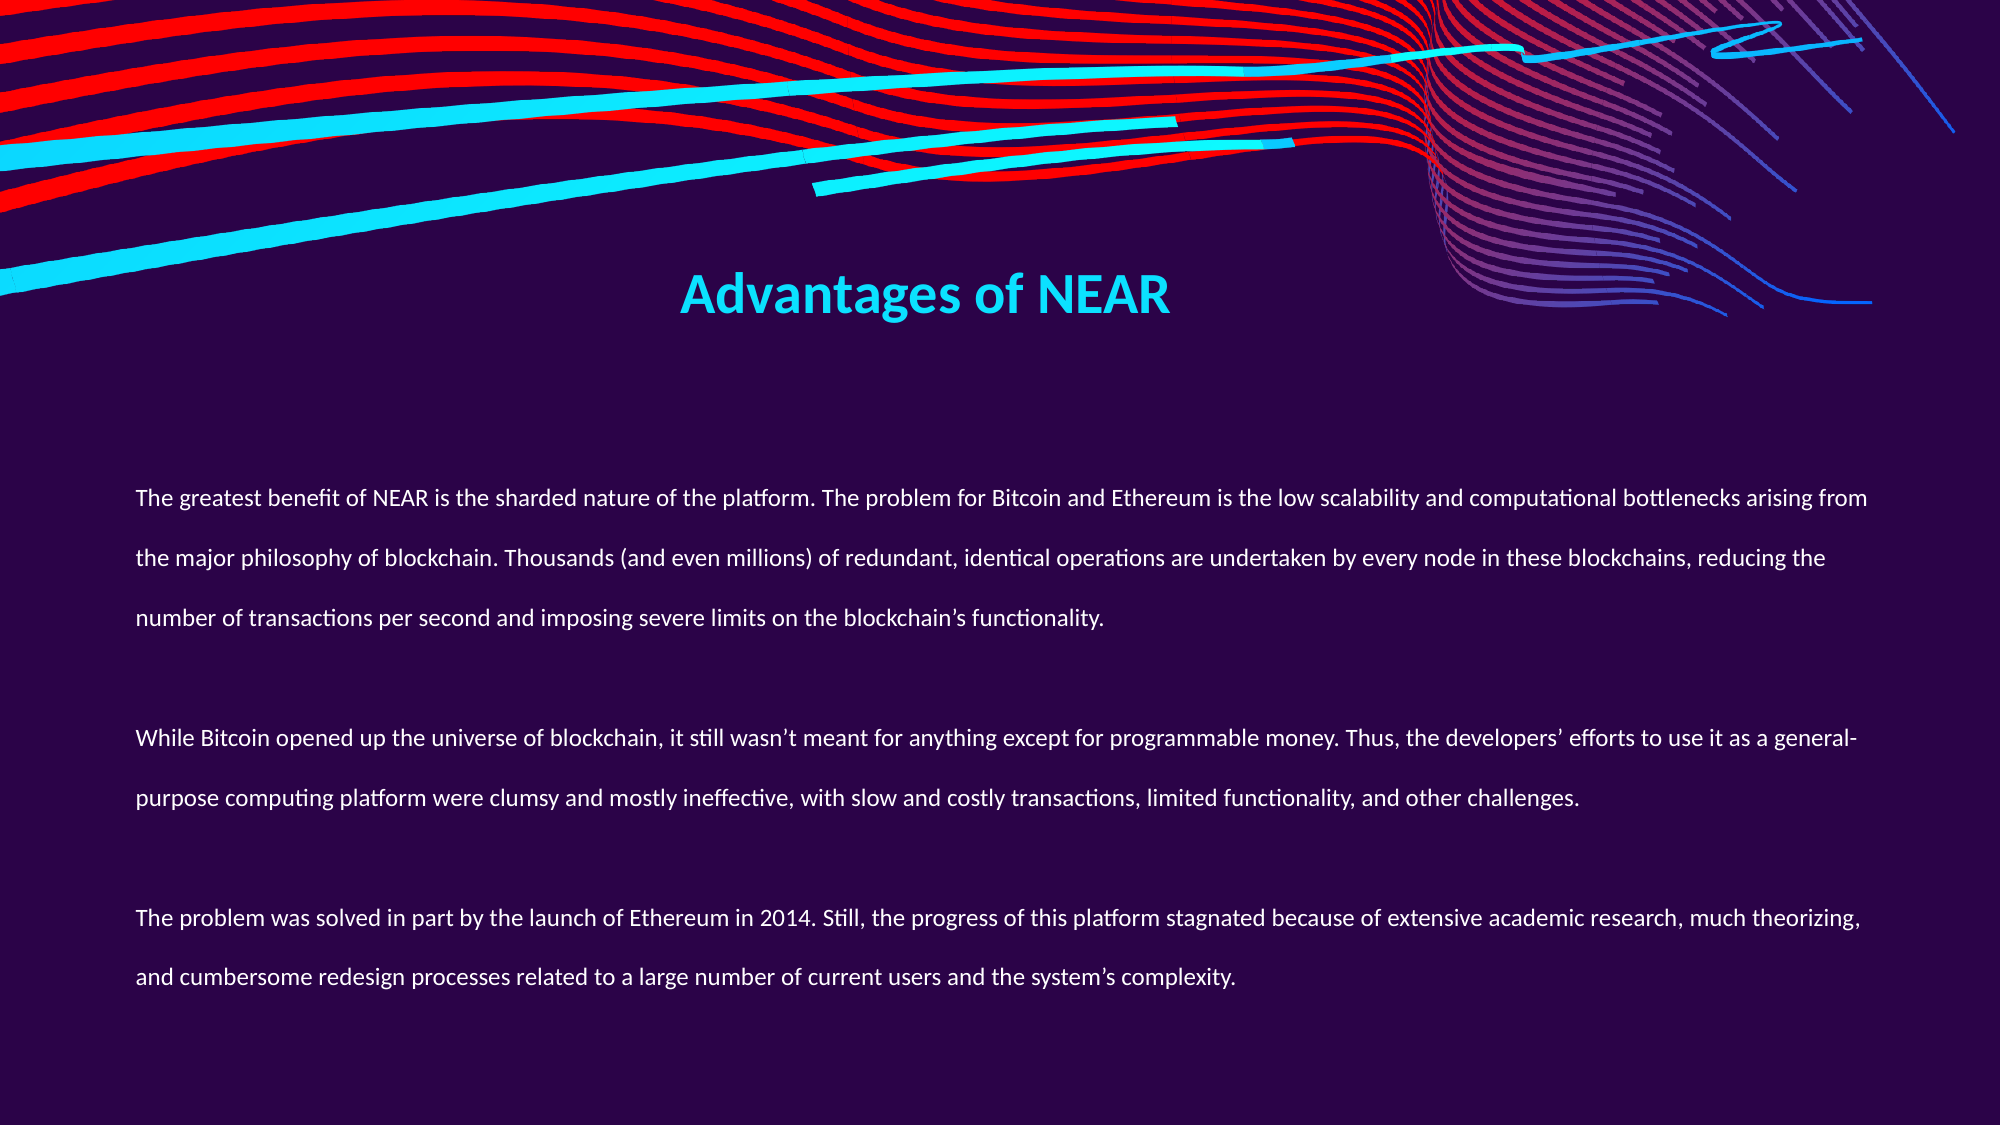

# Advantages of NEAR
The greatest benefit of NEAR is the sharded nature of the platform. The problem for Bitcoin and Ethereum is the low scalability and computational bottlenecks arising from the major philosophy of blockchain. Thousands (and even millions) of redundant, identical operations are undertaken by every node in these blockchains, reducing the number of transactions per second and imposing severe limits on the blockchain’s functionality.

While Bitcoin opened up the universe of blockchain, it still wasn’t meant for anything except for programmable money. Thus, the developers’ efforts to use it as a general-purpose computing platform were clumsy and mostly ineffective, with slow and costly transactions, limited functionality, and other challenges.

The problem was solved in part by the launch of Ethereum in 2014. Still, the progress of this platform stagnated because of extensive academic research, much theorizing, and cumbersome redesign processes related to a large number of current users and the system’s complexity.
8